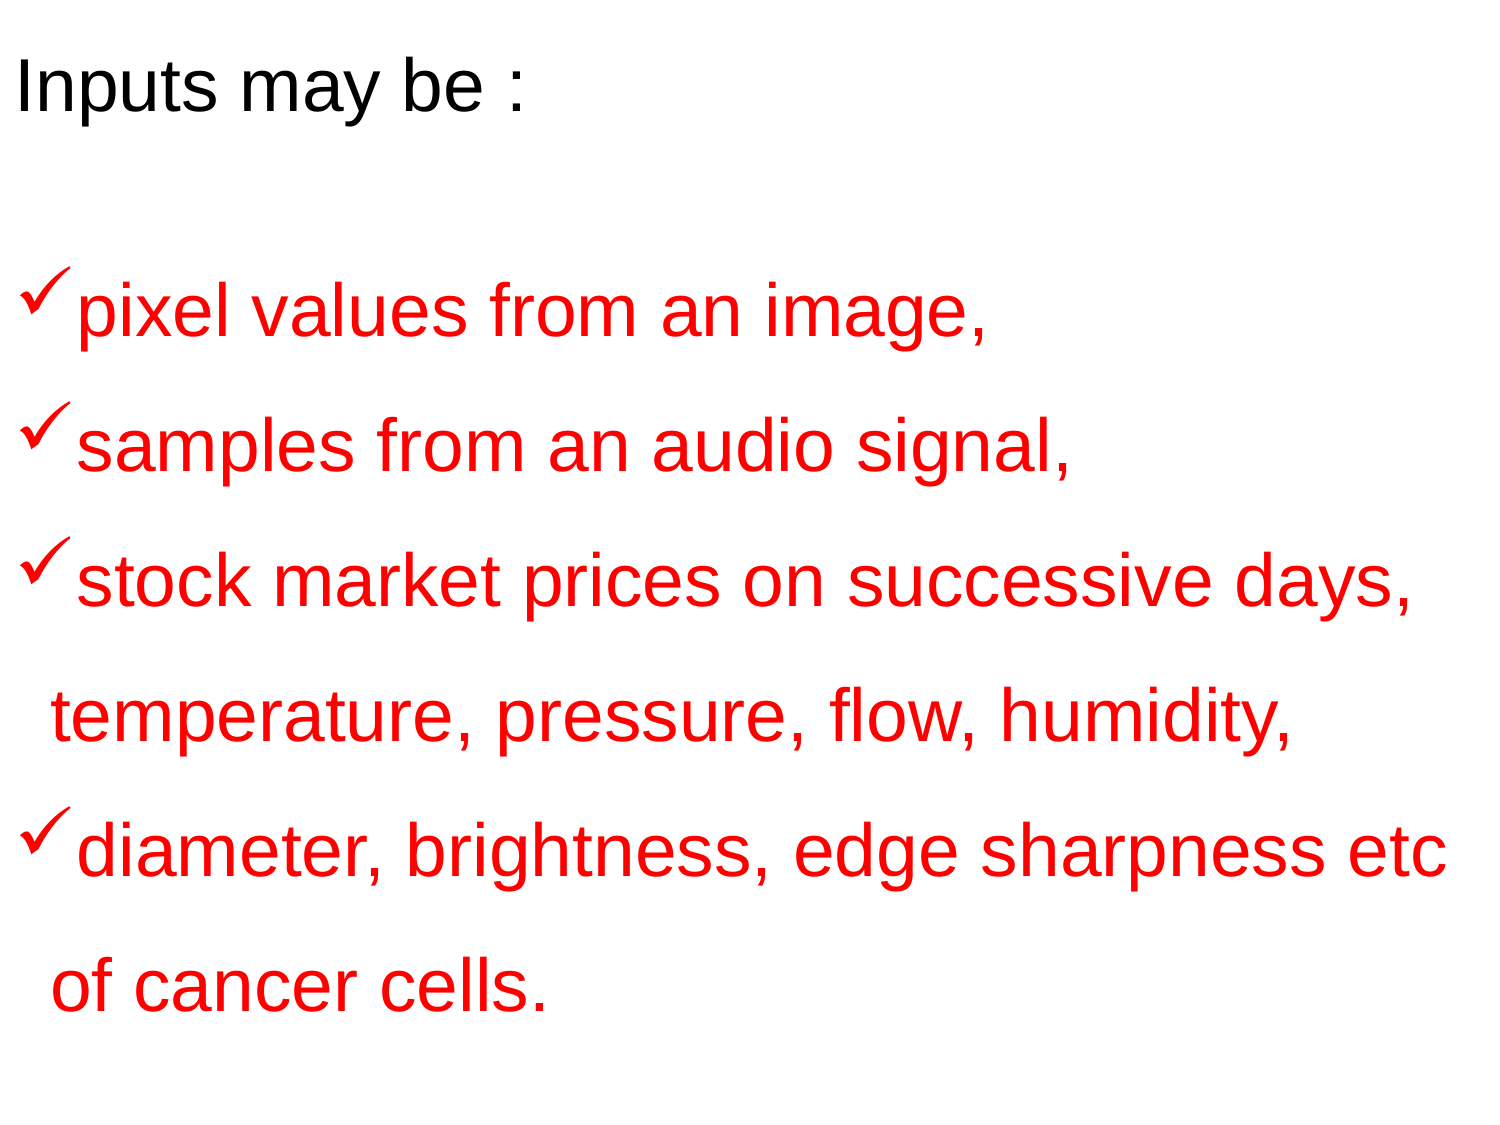

Inputs may be :

pixel values from an image,
samples from an audio signal,
stock market prices on successive days, temperature, pressure, flow, humidity,
diameter, brightness, edge sharpness etc of cancer cells.